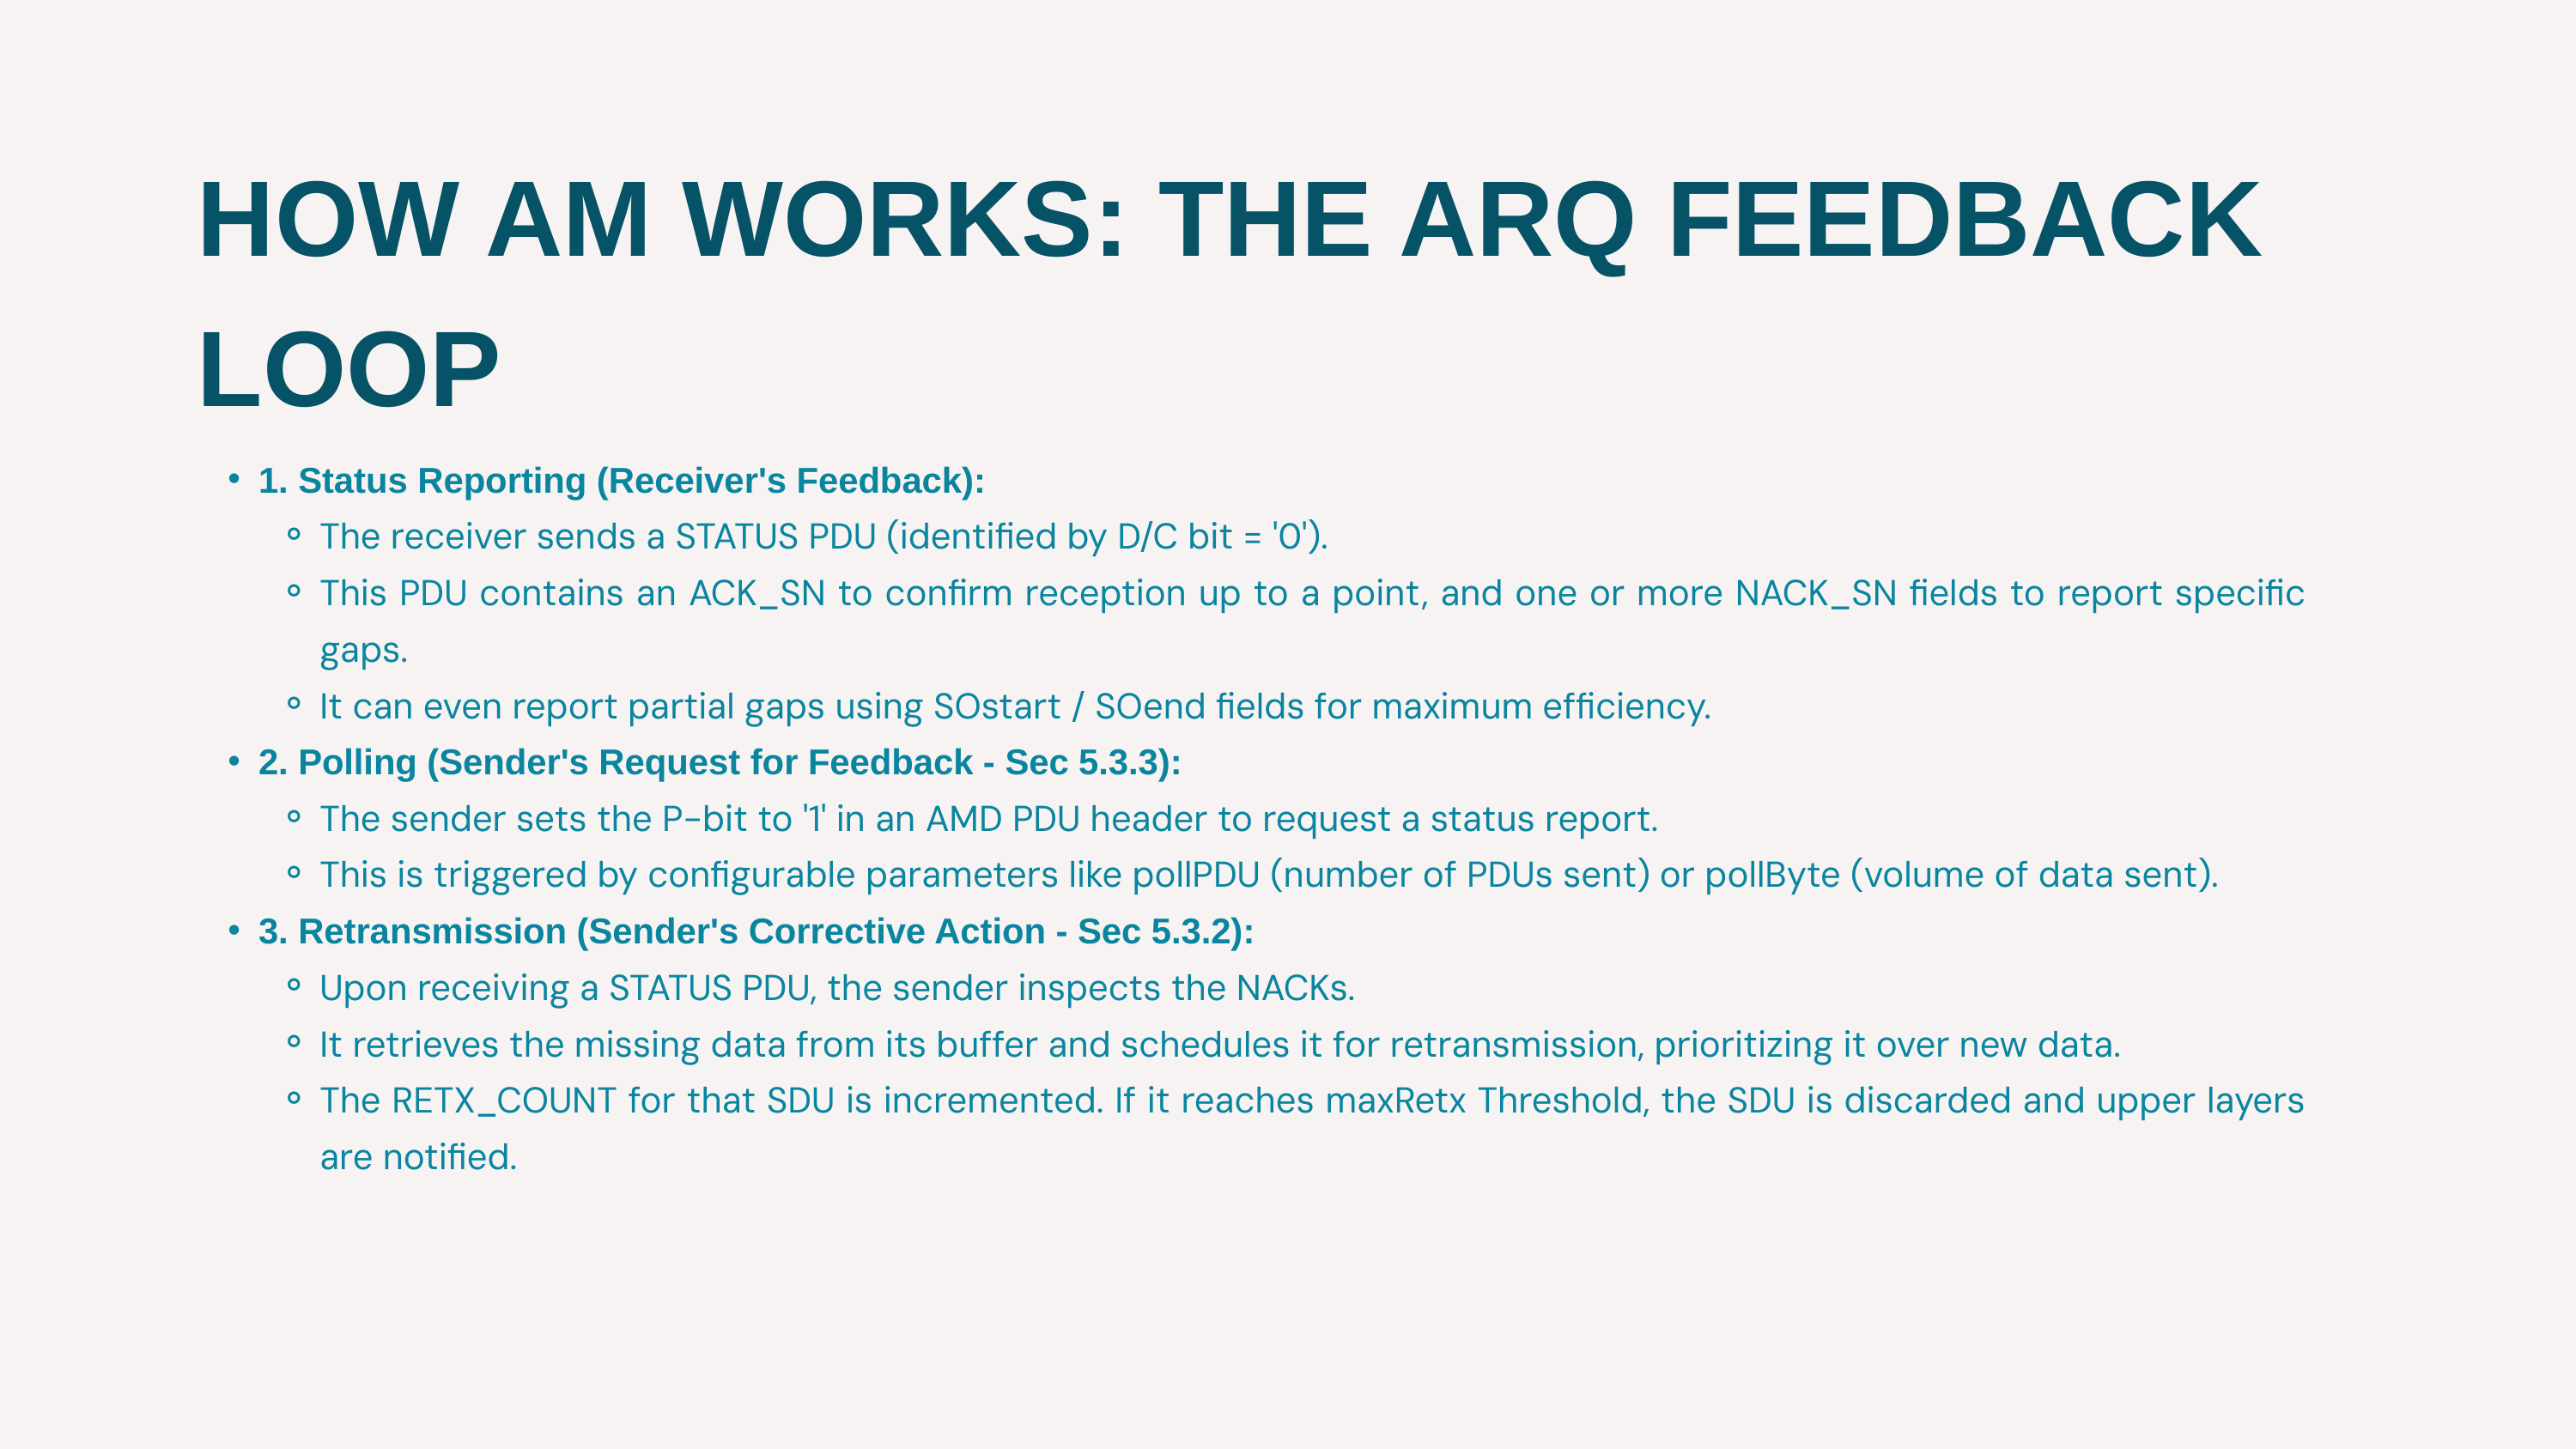

HOW AM WORKS: THE ARQ FEEDBACK LOOP
1. Status Reporting (Receiver's Feedback):
The receiver sends a STATUS PDU (identified by D/C bit = '0').
This PDU contains an ACK_SN to confirm reception up to a point, and one or more NACK_SN fields to report specific gaps.
It can even report partial gaps using SOstart / SOend fields for maximum efficiency.
2. Polling (Sender's Request for Feedback - Sec 5.3.3):
The sender sets the P-bit to '1' in an AMD PDU header to request a status report.
This is triggered by configurable parameters like pollPDU (number of PDUs sent) or pollByte (volume of data sent).
3. Retransmission (Sender's Corrective Action - Sec 5.3.2):
Upon receiving a STATUS PDU, the sender inspects the NACKs.
It retrieves the missing data from its buffer and schedules it for retransmission, prioritizing it over new data.
The RETX_COUNT for that SDU is incremented. If it reaches maxRetx Threshold, the SDU is discarded and upper layers are notified.